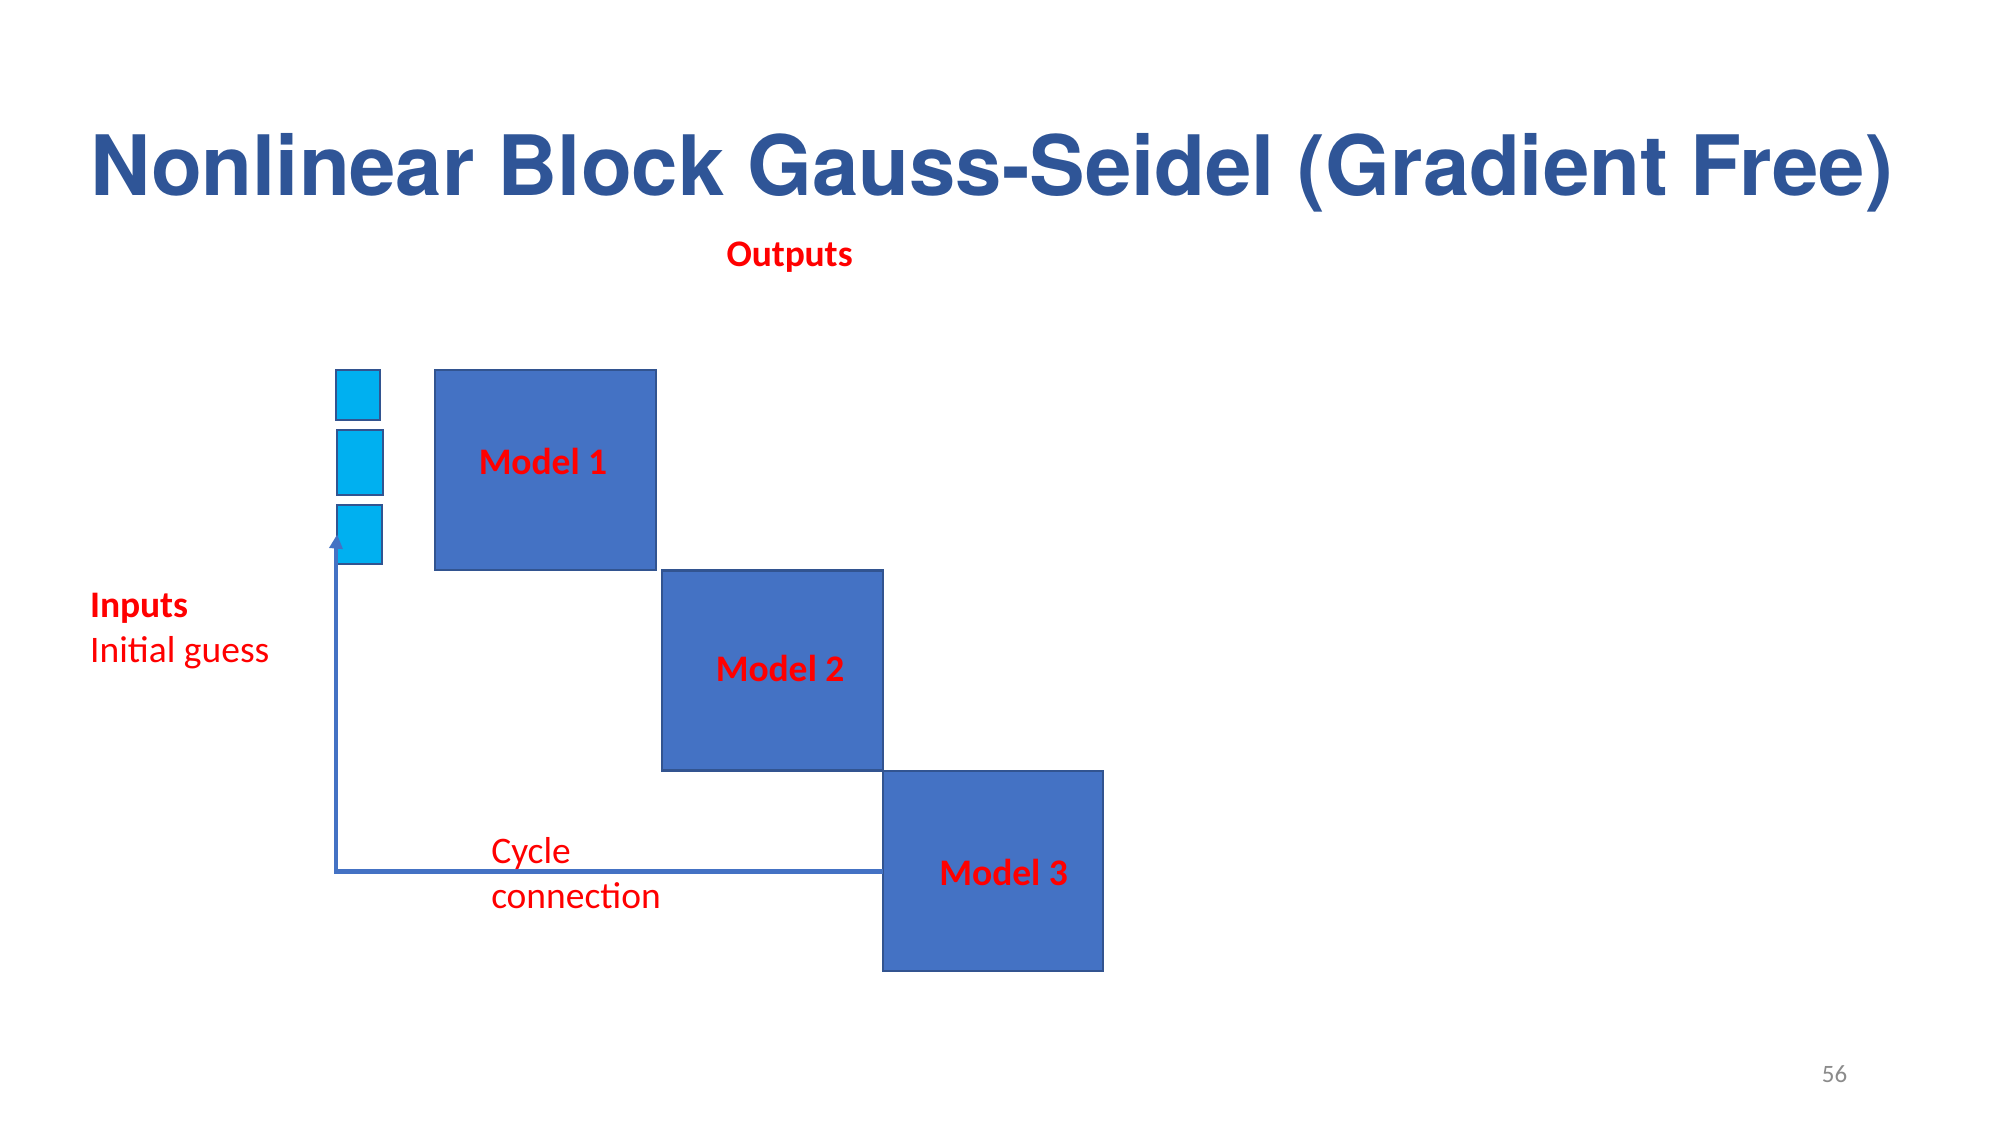

# Nonlinear Block Gauss-Seidel (Gradient Free)
Outputs

Model 1

Inputs
Initial guess
Model 2

Cycle connection
Model 3
56